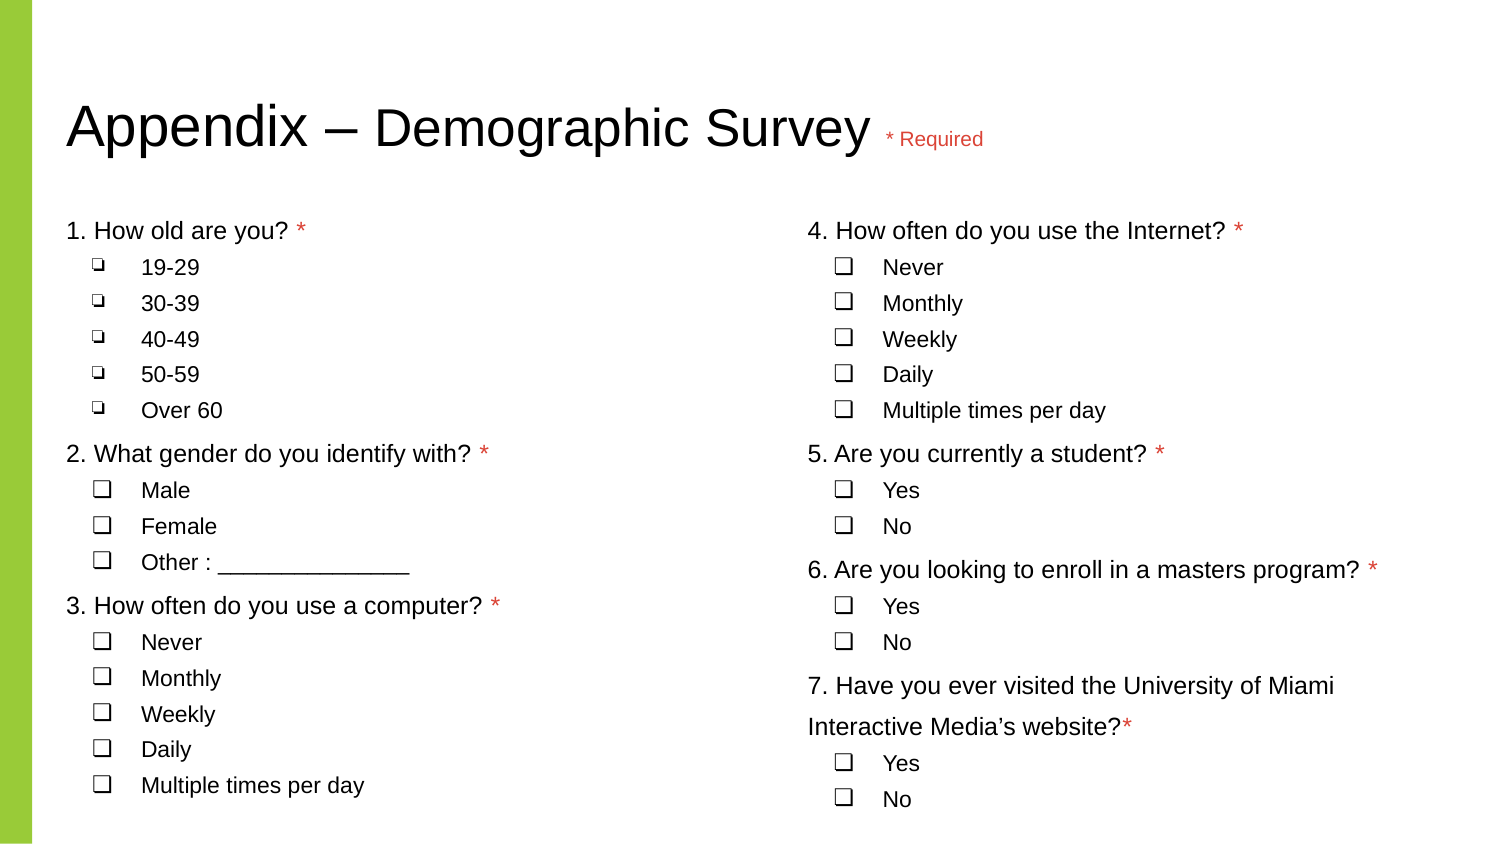

# Appendix – Demographic Survey * Required
1. How old are you? *
19-29
30-39
40-49
50-59
Over 60
2. What gender do you identify with? *
Male
Female
Other : _______________
3. How often do you use a computer? *
Never
Monthly
Weekly
Daily
Multiple times per day

4. How often do you use the Internet? *
Never
Monthly
Weekly
Daily
Multiple times per day
5. Are you currently a student? *
Yes
No
6. Are you looking to enroll in a masters program? *
Yes
No
7. Have you ever visited the University of Miami Interactive Media’s website?*
Yes
No